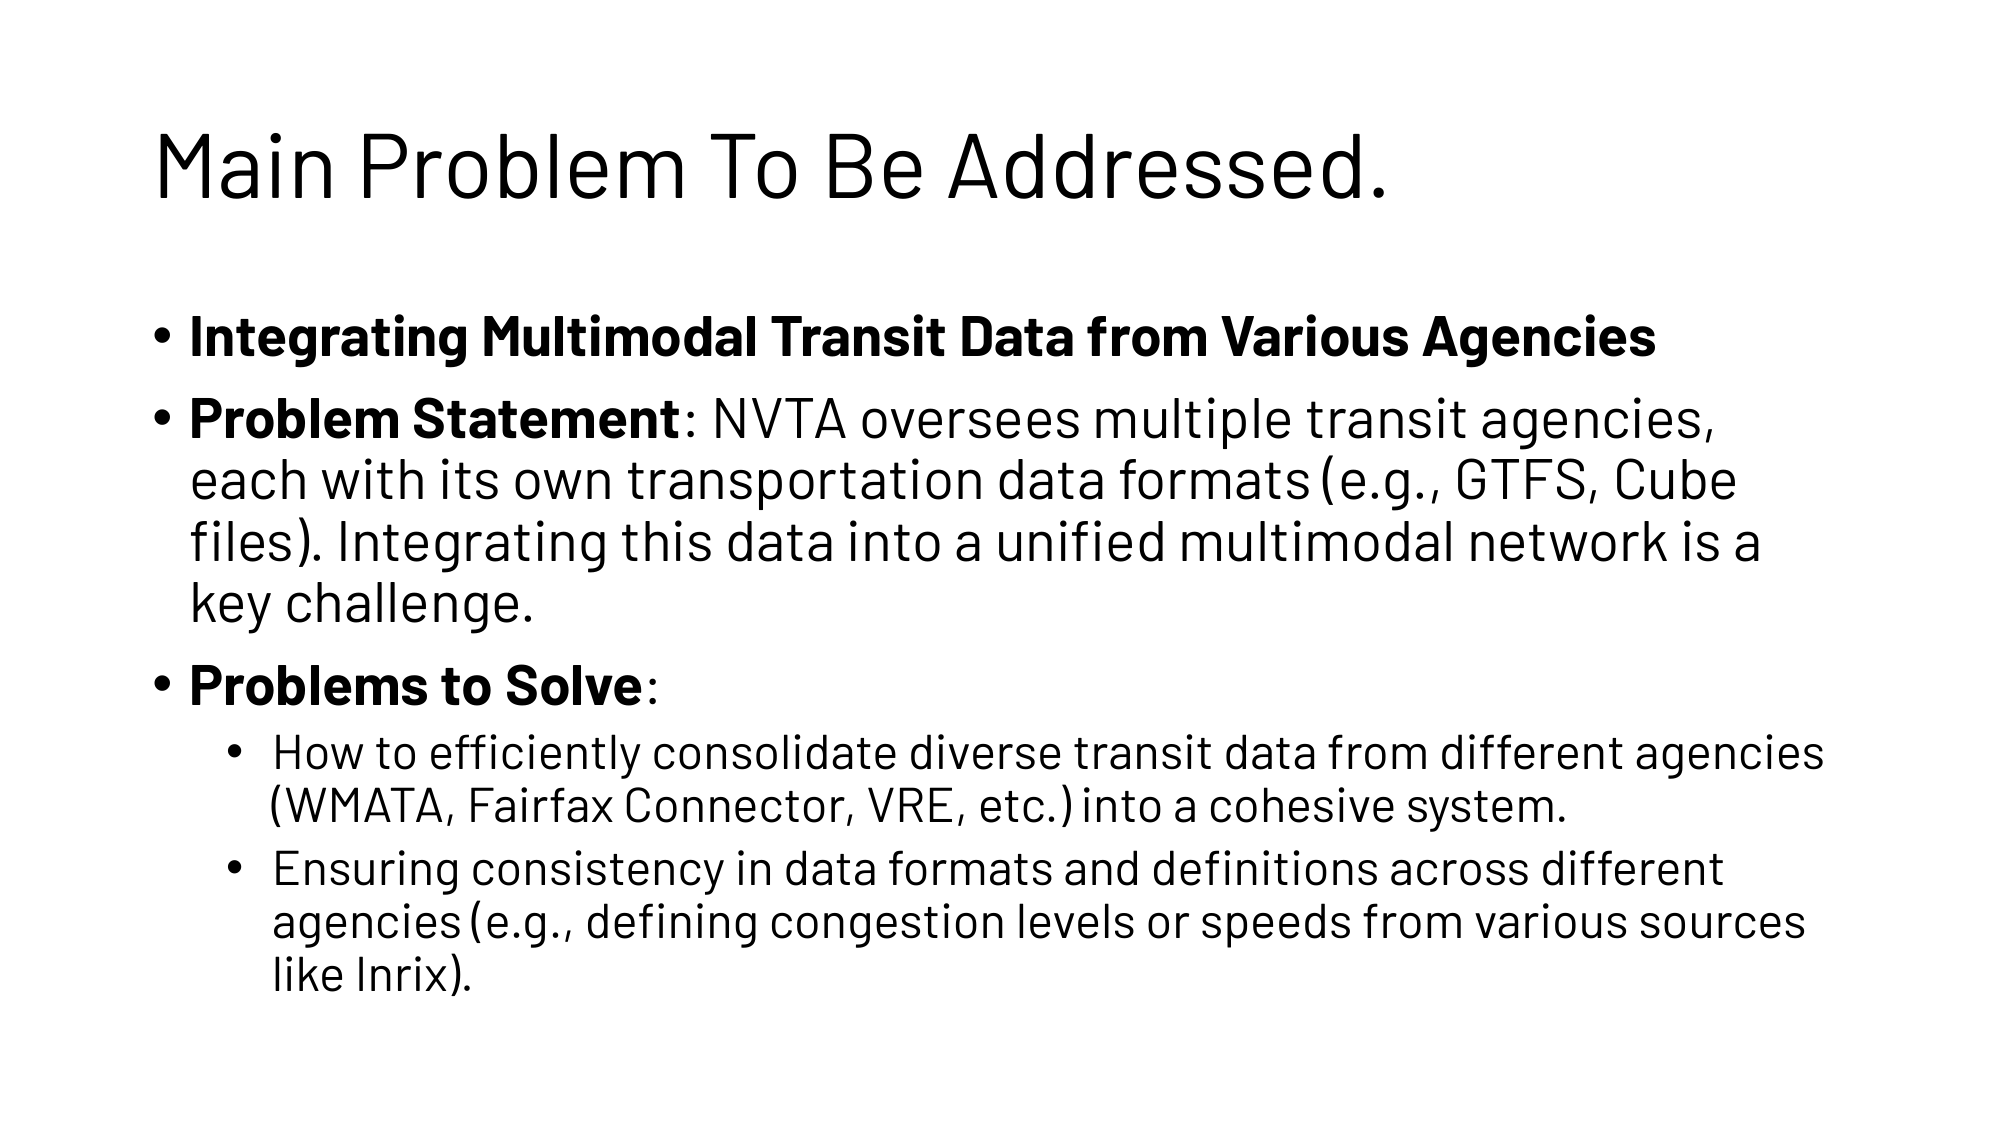

# Main Problem To Be Addressed.
Integrating Multimodal Transit Data from Various Agencies
Problem Statement: NVTA oversees multiple transit agencies, each with its own transportation data formats (e.g., GTFS, Cube files). Integrating this data into a unified multimodal network is a key challenge.
Problems to Solve:
How to efficiently consolidate diverse transit data from different agencies (WMATA, Fairfax Connector, VRE, etc.) into a cohesive system.
Ensuring consistency in data formats and definitions across different agencies (e.g., defining congestion levels or speeds from various sources like Inrix).